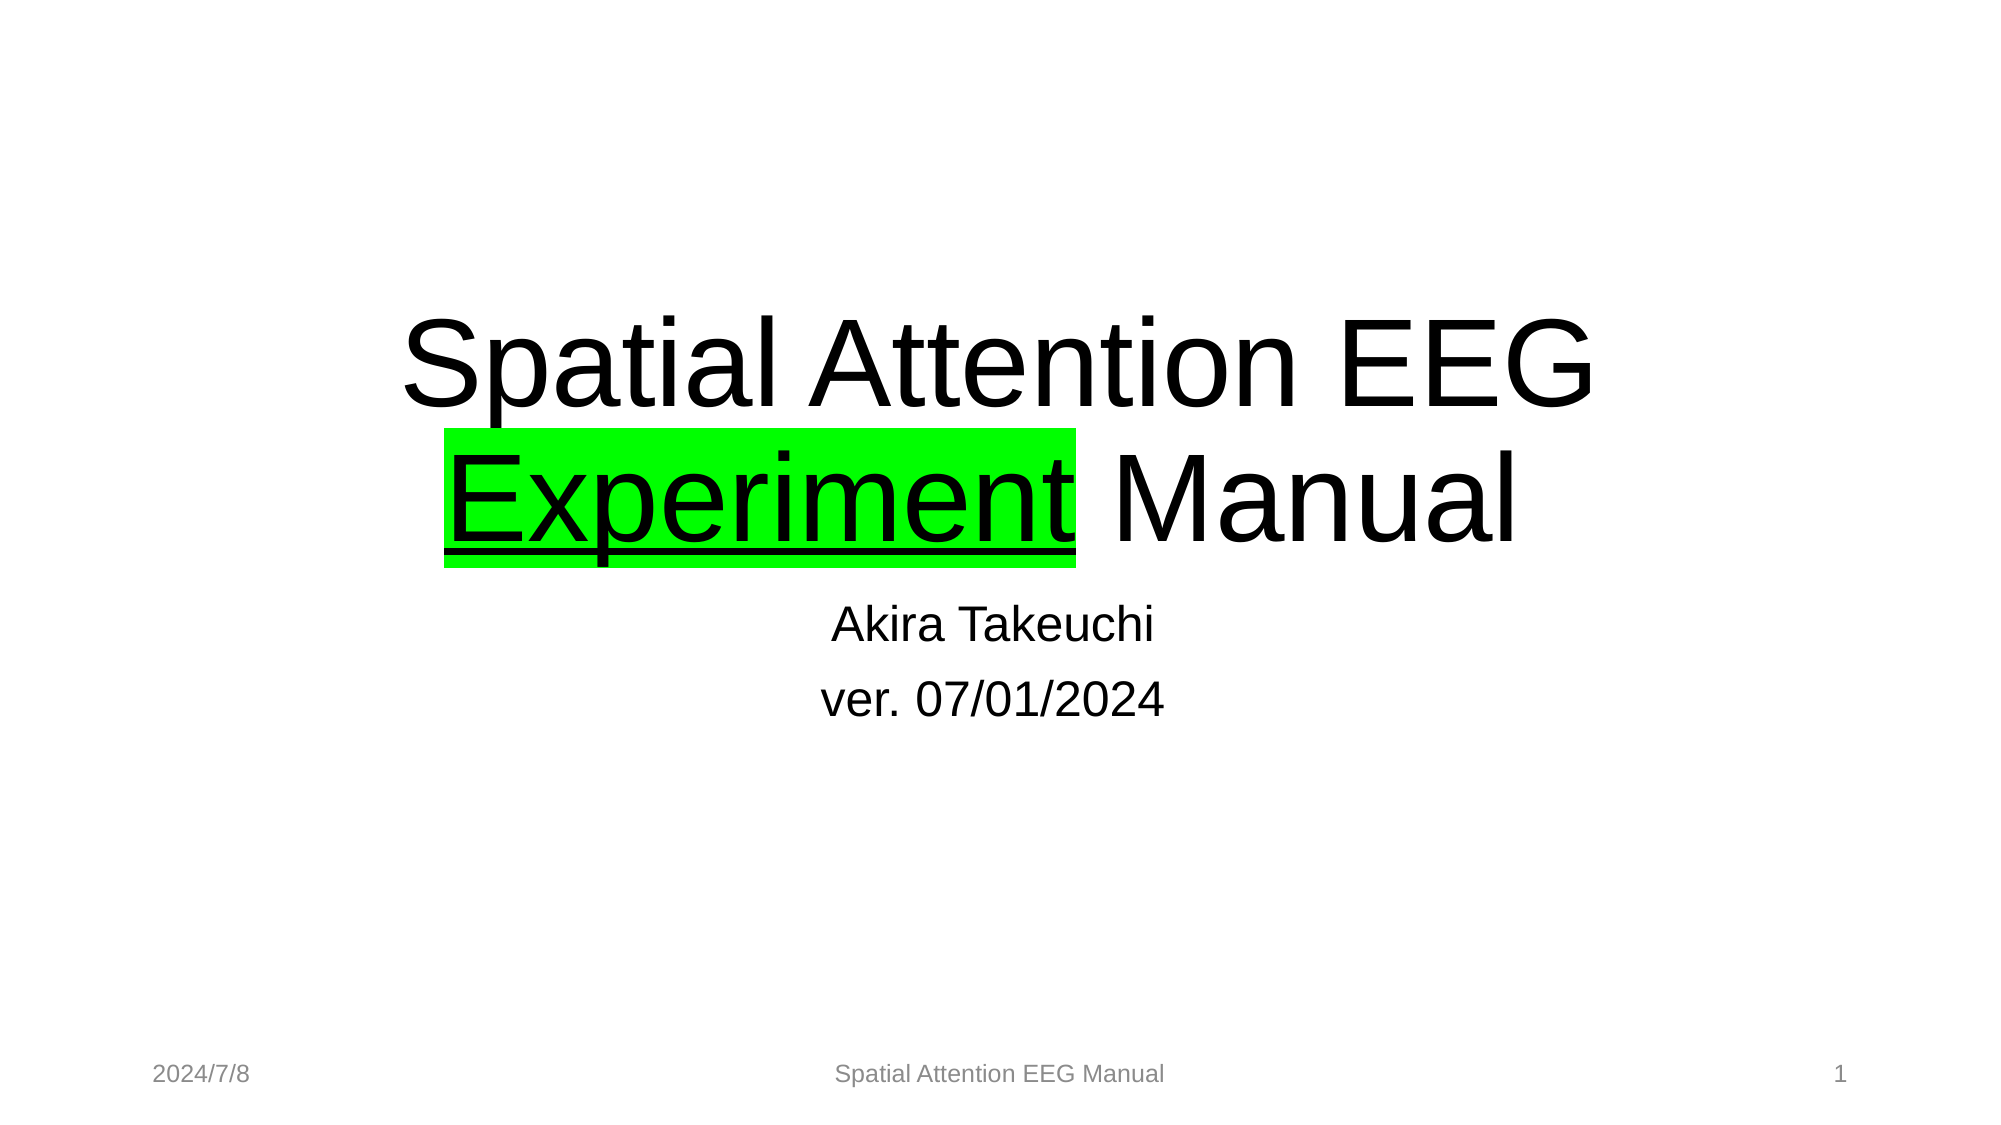

# Spatial Attention EEG Experiment Manual
Akira Takeuchi
ver. 07/01/2024
2024/7/8
Spatial Attention EEG Manual
1